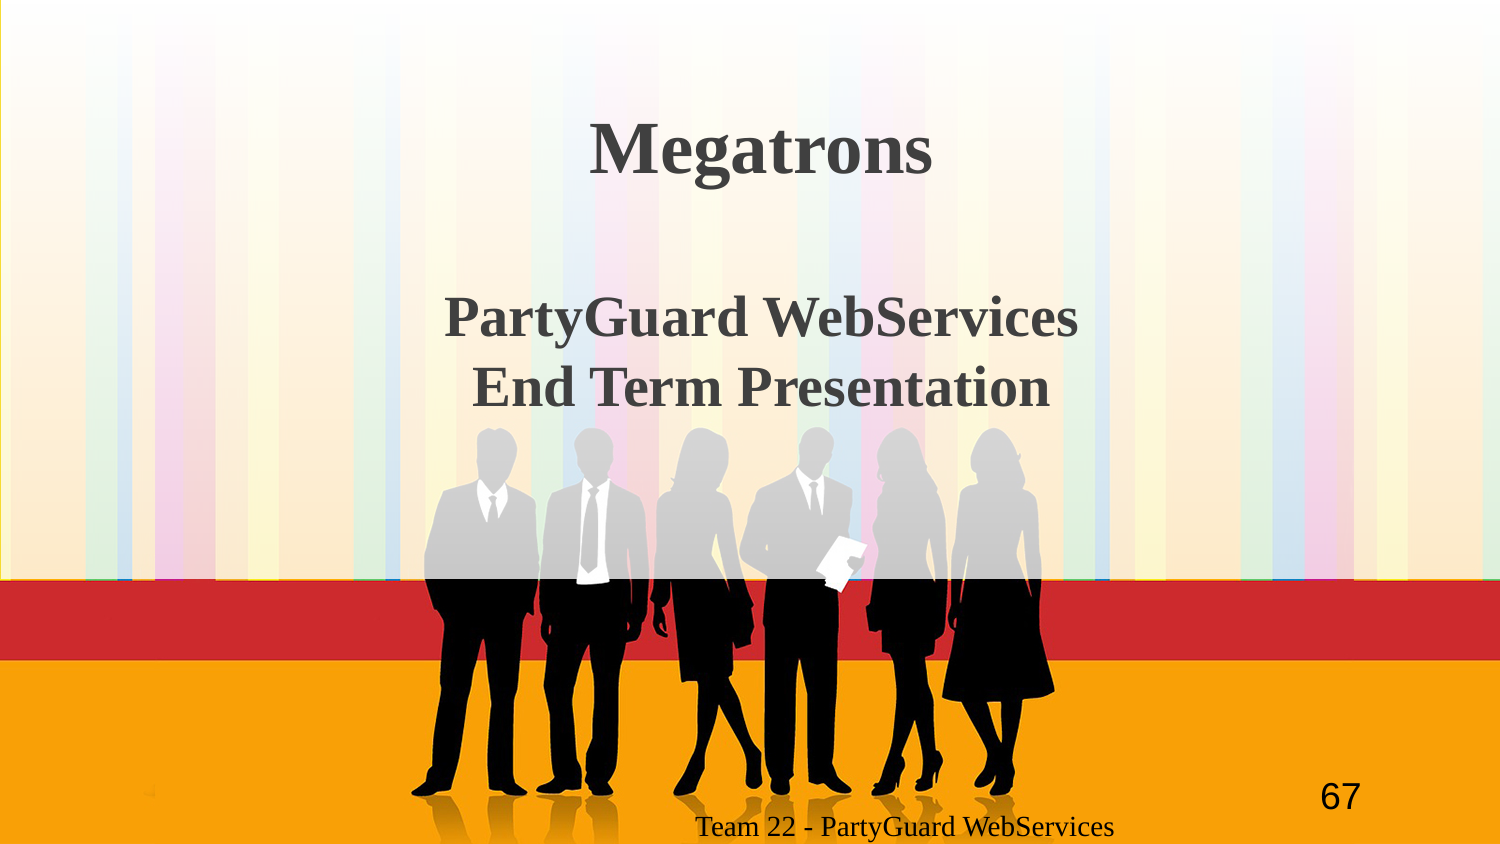

Megatrons

PartyGuard WebServices
End Term Presentation
67
Team 22 - PartyGuard WebServices